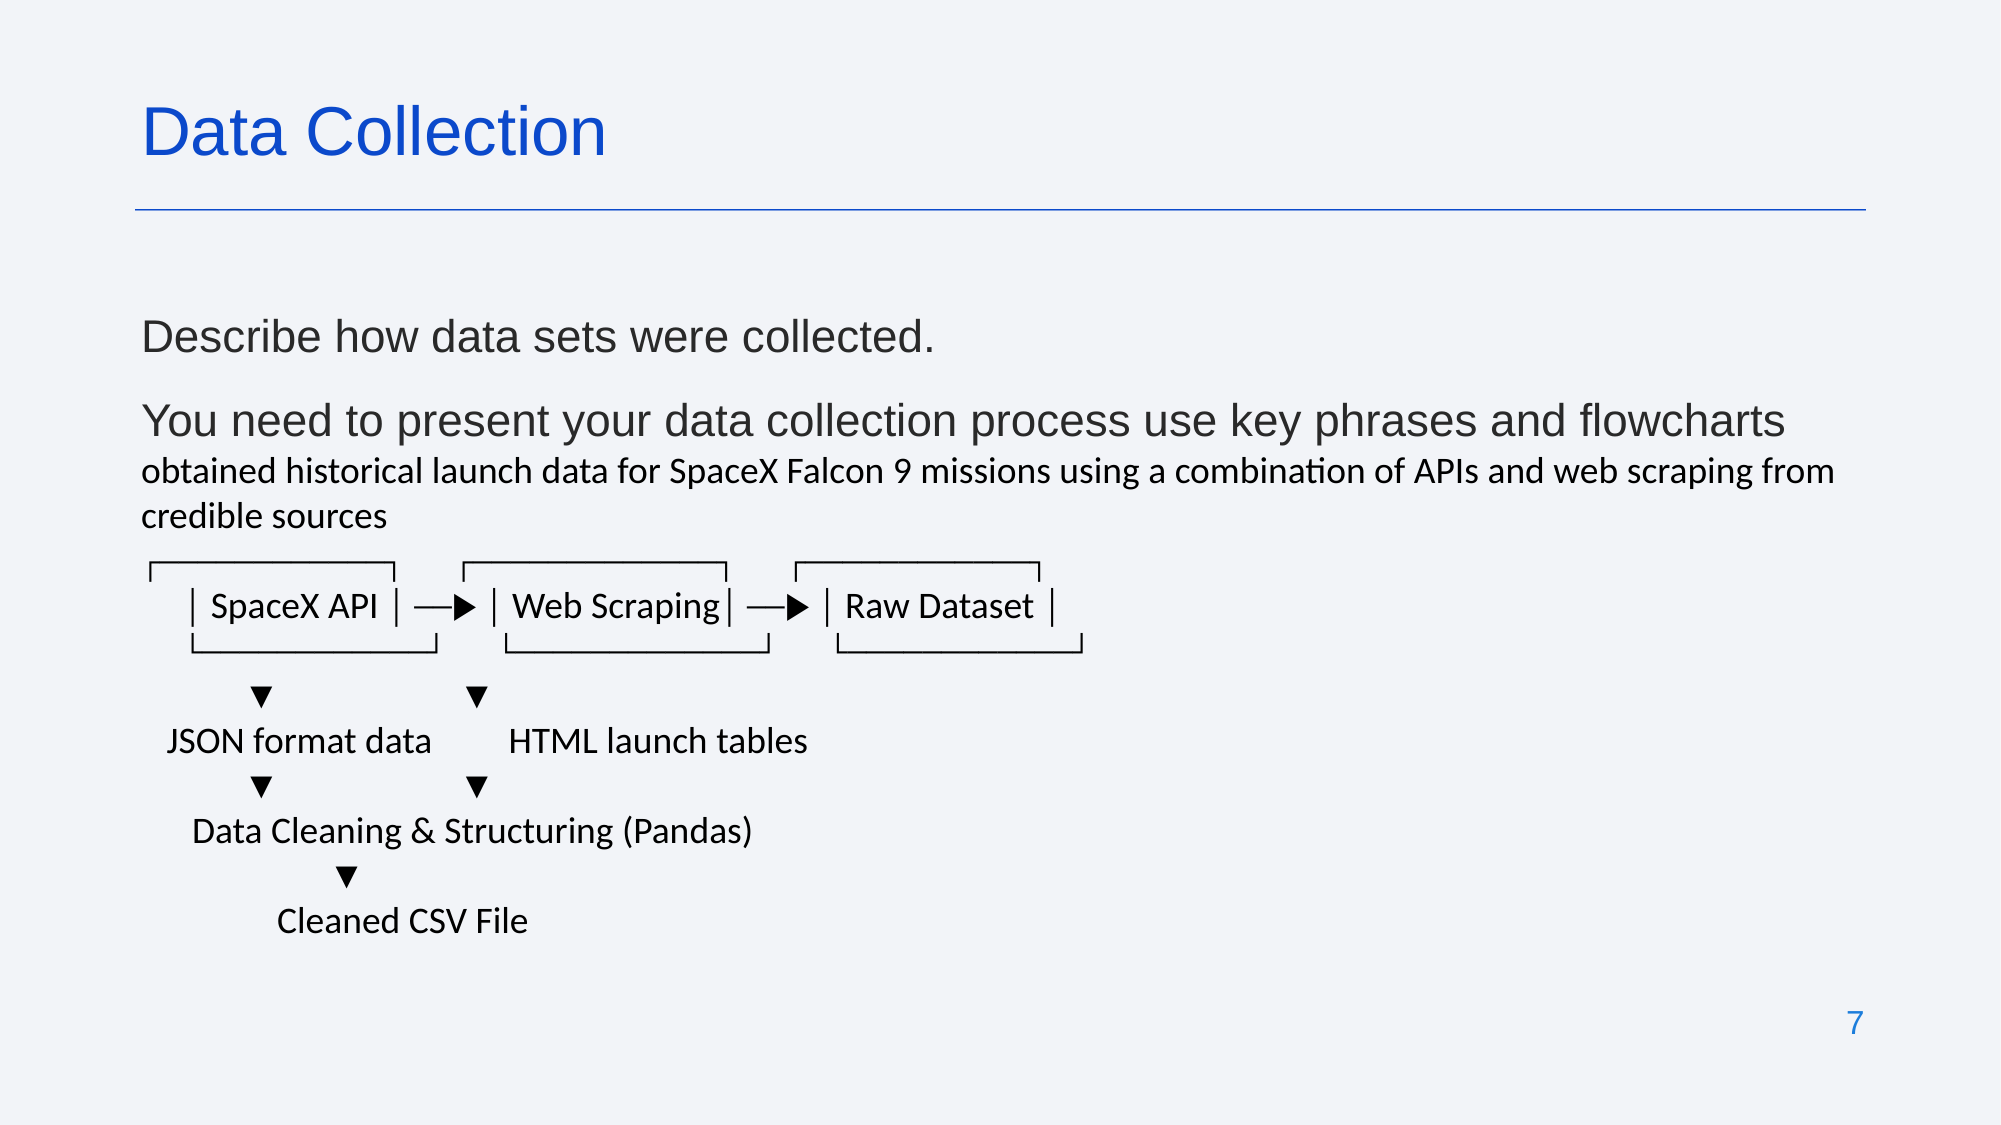

Data Collection
Describe how data sets were collected.
You need to present your data collection process use key phrases and flowcharts
obtained historical launch data for SpaceX Falcon 9 missions using a combination of APIs and web scraping from credible sources
┌────────────┐      ┌─────────────┐      ┌────────────┐
     │ SpaceX API │ ──▶ │ Web Scraping│ ──▶ │ Raw Dataset │
     └────────────┘      └─────────────┘      └────────────┘
            ▼                     ▼
   JSON format data         HTML launch tables
            ▼                     ▼
      Data Cleaning & Structuring (Pandas)
                      ▼
                Cleaned CSV File
7